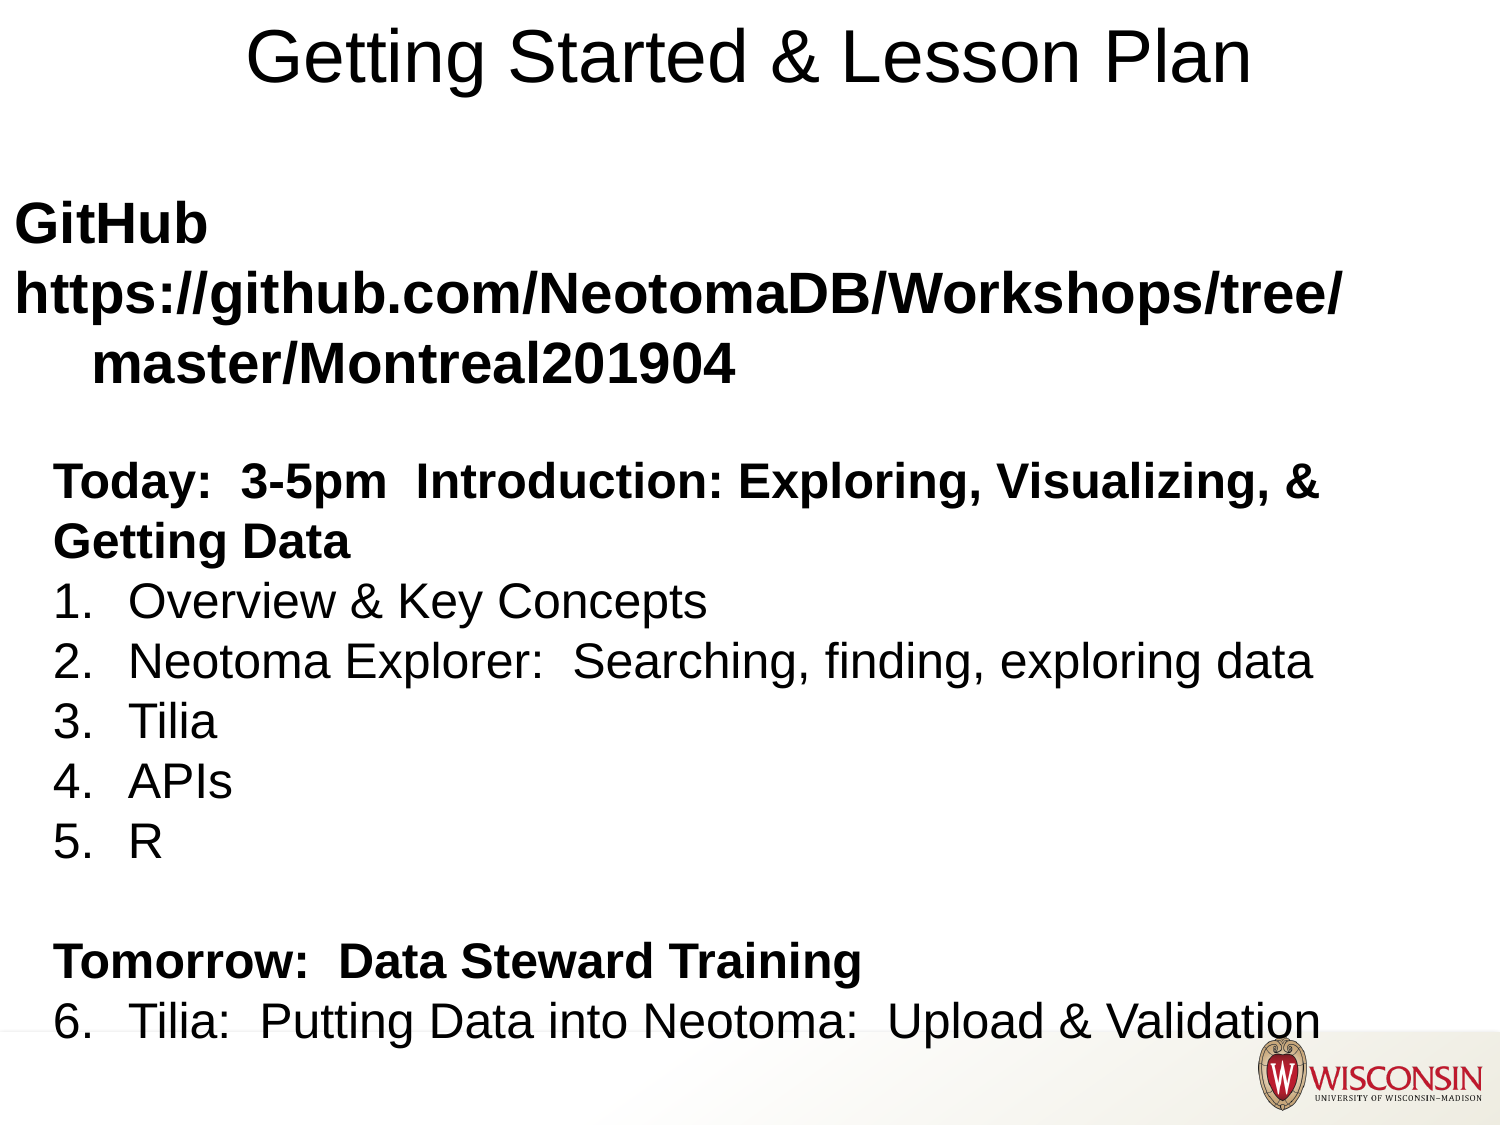

# Getting Started & Lesson Plan
GitHub
https://github.com/NeotomaDB/Workshops/tree/ master/Montreal201904

Today:  3-5pm  Introduction: Exploring, Visualizing, & Getting Data
Overview & Key Concepts
Neotoma Explorer:  Searching, finding, exploring data
Tilia
APIs
R

Tomorrow:  Data Steward Training
Tilia:  Putting Data into Neotoma:  Upload & Validation